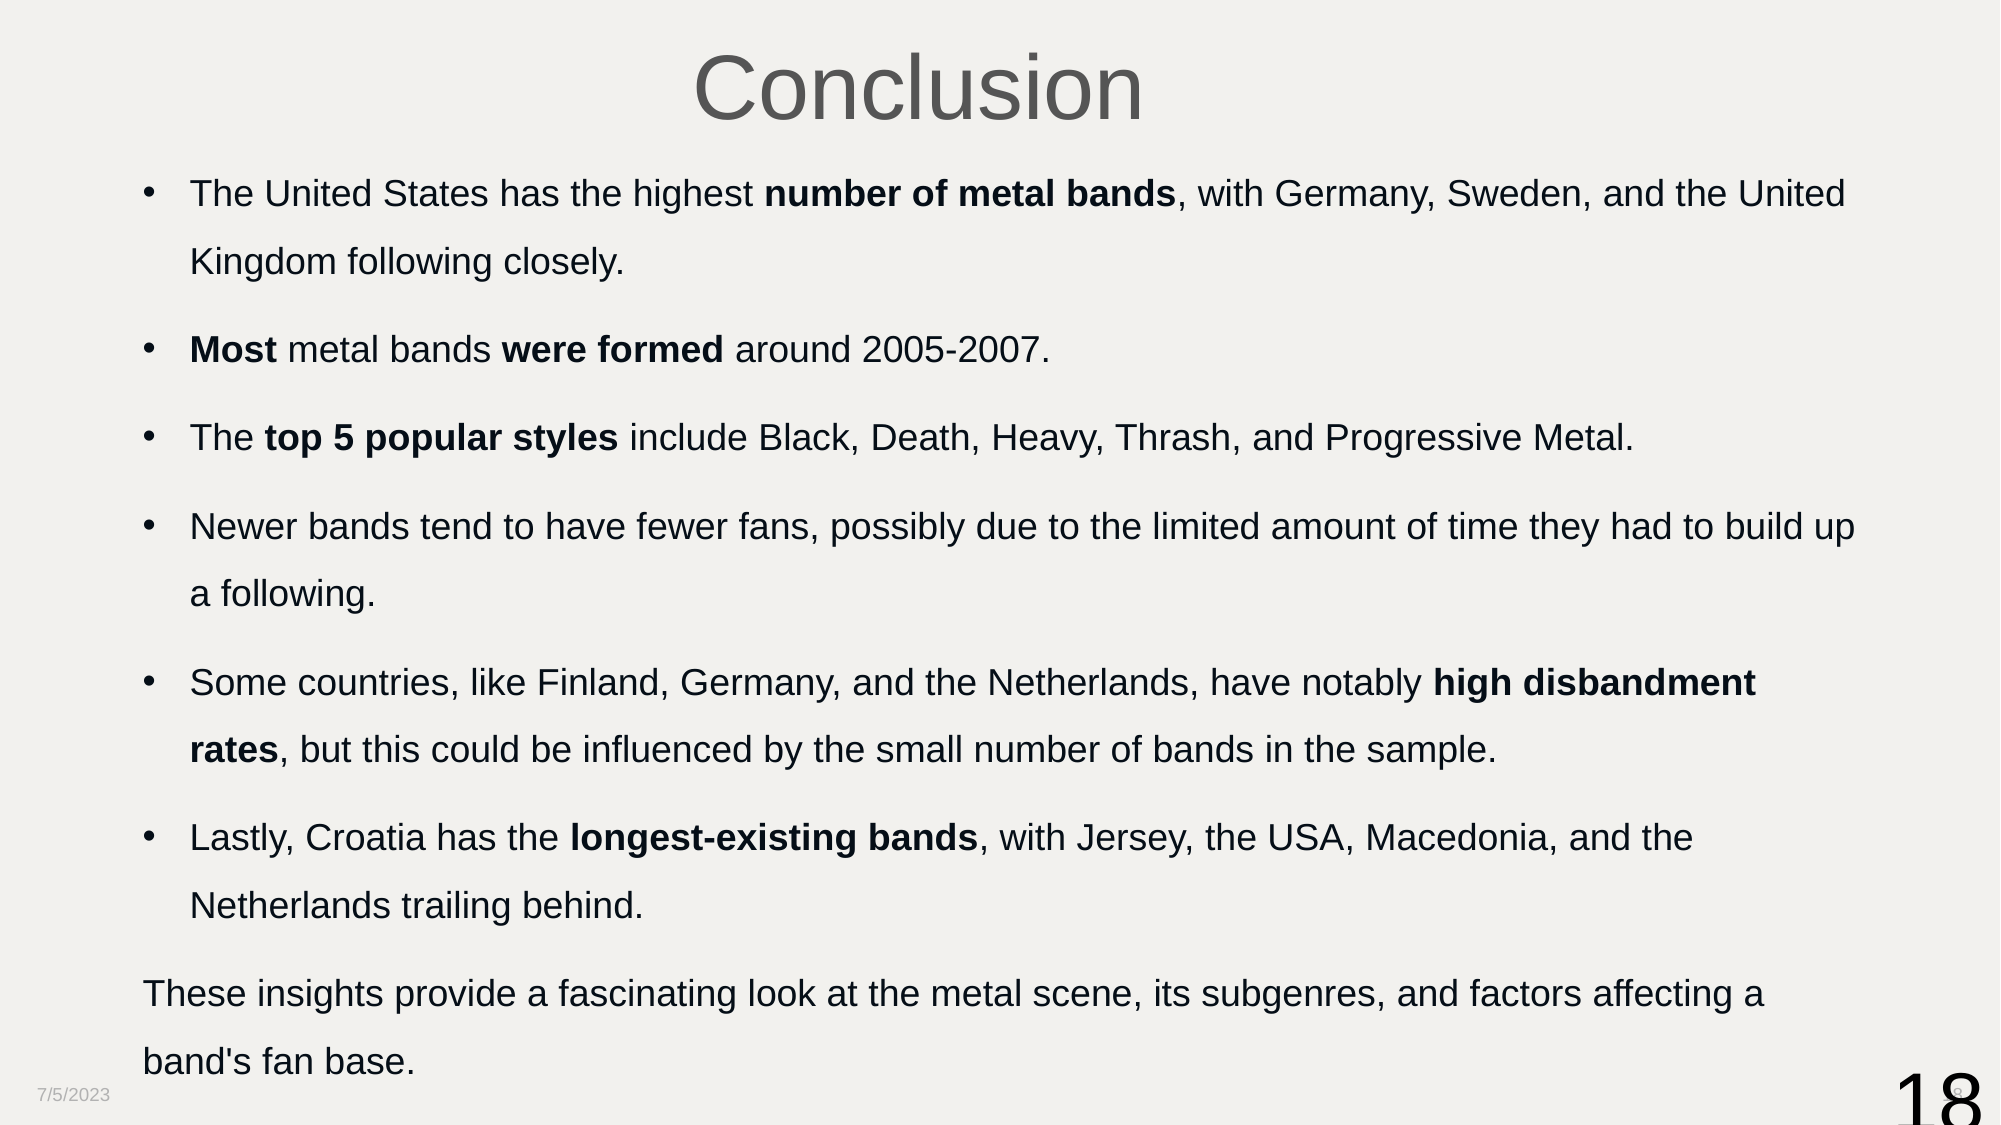

# Conclusion
The United States has the highest number of metal bands, with Germany, Sweden, and the United Kingdom following closely.
Most metal bands were formed around 2005-2007.
The top 5 popular styles include Black, Death, Heavy, Thrash, and Progressive Metal.
Newer bands tend to have fewer fans, possibly due to the limited amount of time they had to build up a following.
Some countries, like Finland, Germany, and the Netherlands, have notably high disbandment rates, but this could be influenced by the small number of bands in the sample.
Lastly, Croatia has the longest-existing bands, with Jersey, the USA, Macedonia, and the Netherlands trailing behind.
These insights provide a fascinating look at the metal scene, its subgenres, and factors affecting a band's fan base.
18
7/5/2023
18